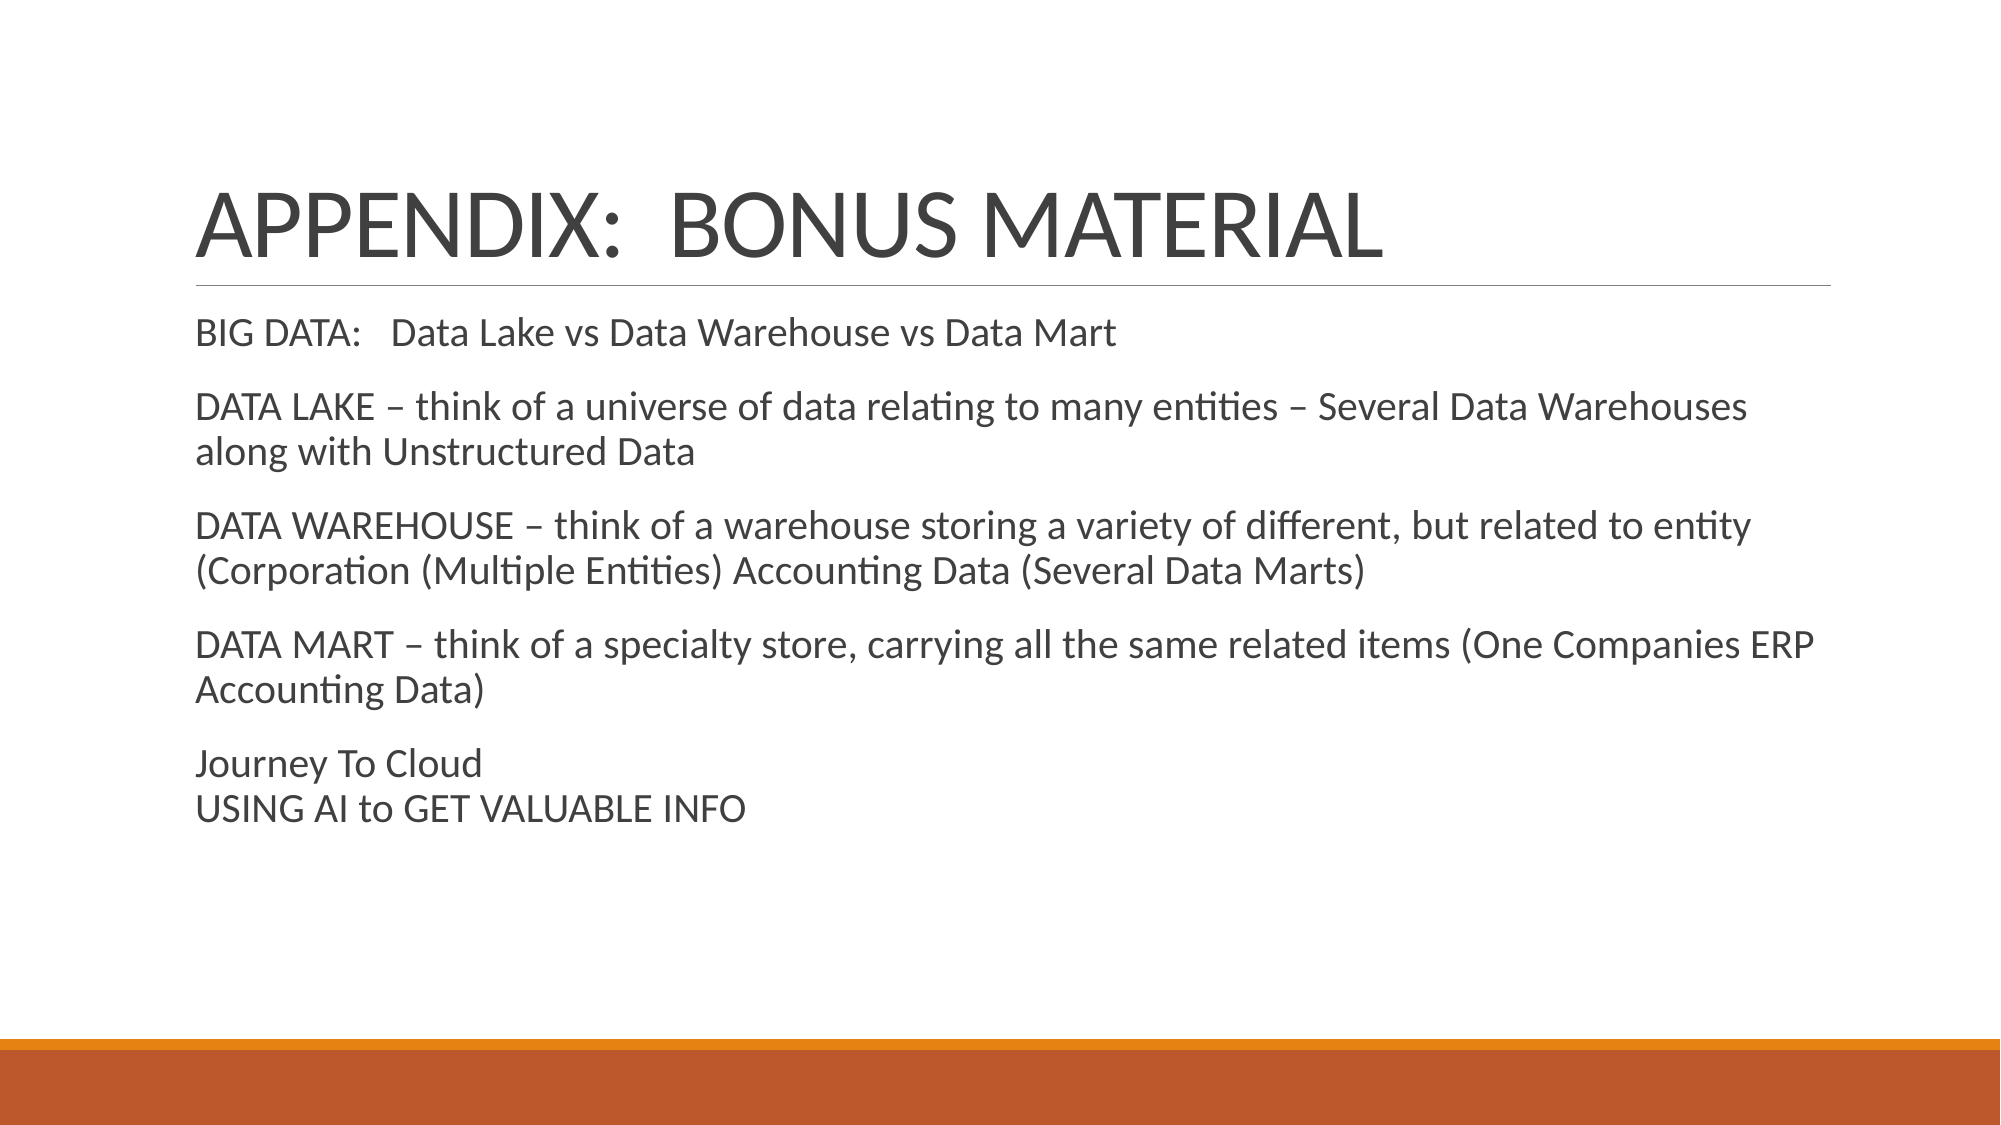

# APPENDIX:  BONUS MATERIAL
BIG DATA:   Data Lake vs Data Warehouse vs Data Mart
DATA LAKE – think of a universe of data relating to many entities – Several Data Warehouses along with Unstructured Data
DATA WAREHOUSE – think of a warehouse storing a variety of different, but related to entity (Corporation (Multiple Entities) Accounting Data (Several Data Marts)
DATA MART – think of a specialty store, carrying all the same related items (One Companies ERP Accounting Data)
Journey To Cloud
USING AI to GET VALUABLE INFO